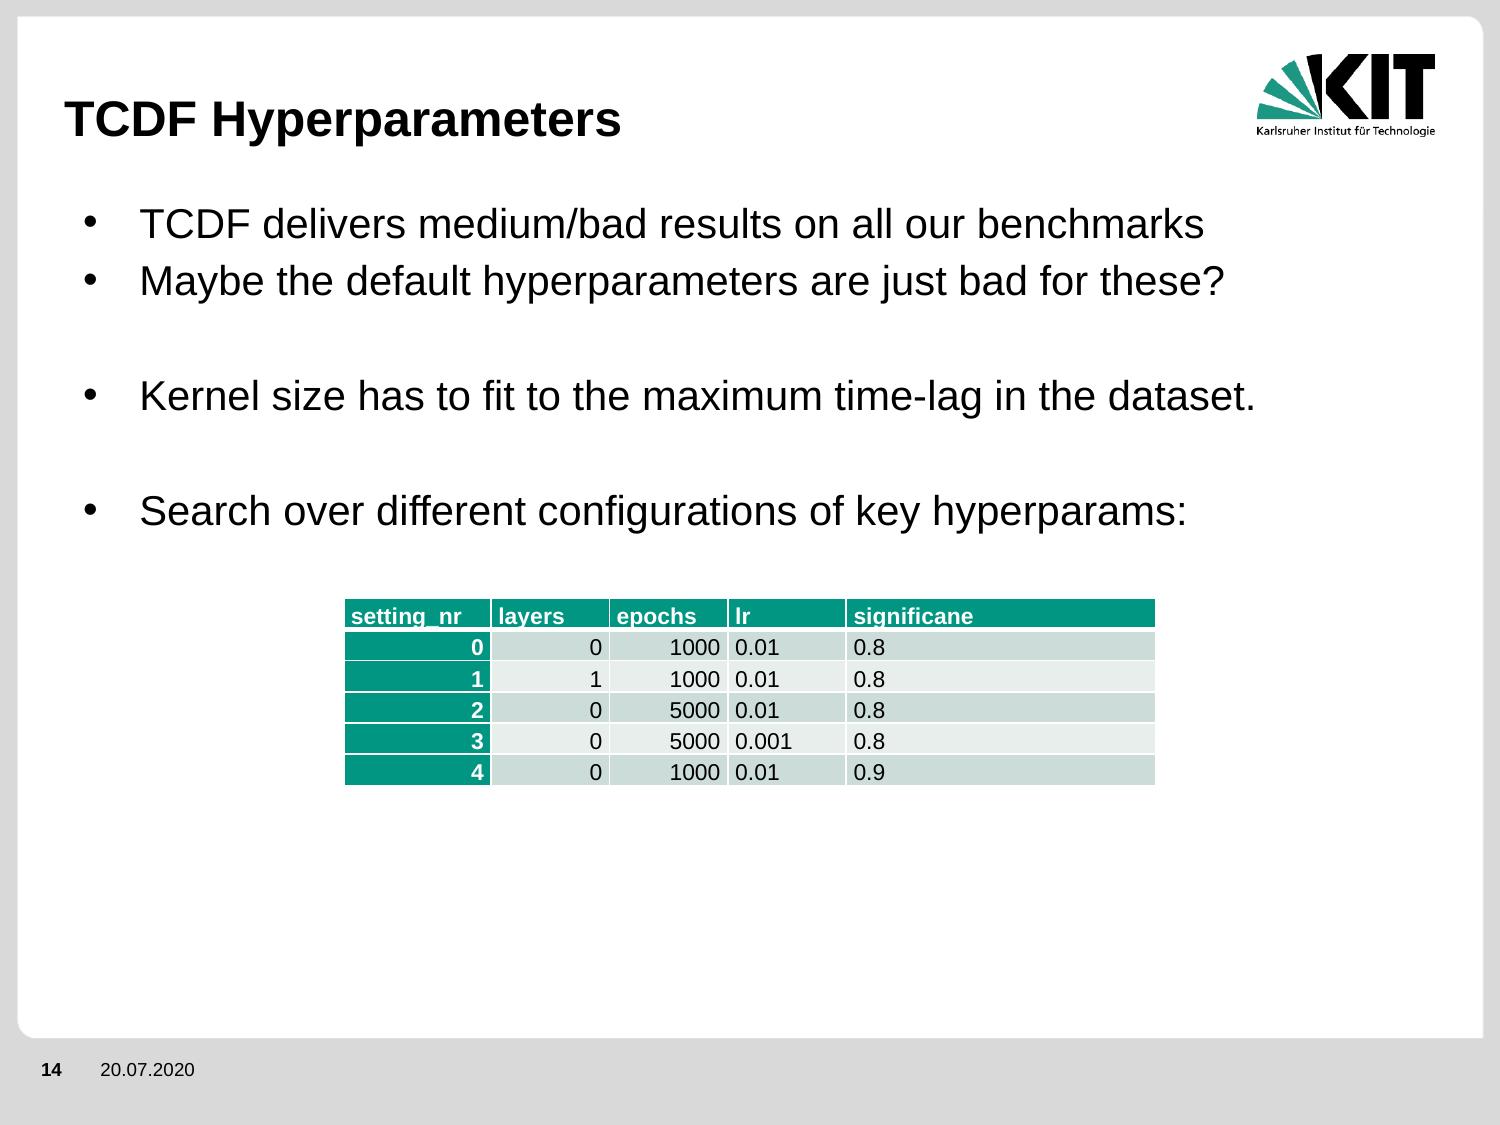

# TCDF Hyperparameters
TCDF delivers medium/bad results on all our benchmarks
Maybe the default hyperparameters are just bad for these?

Kernel size has to fit to the maximum time-lag in the dataset.

Search over different configurations of key hyperparams:
| setting\_nr | layers | epochs | lr | significane |
| --- | --- | --- | --- | --- |
| 0 | 0 | 1000 | 0.01 | 0.8 |
| 1 | 1 | 1000 | 0.01 | 0.8 |
| 2 | 0 | 5000 | 0.01 | 0.8 |
| 3 | 0 | 5000 | 0.001 | 0.8 |
| 4 | 0 | 1000 | 0.01 | 0.9 |